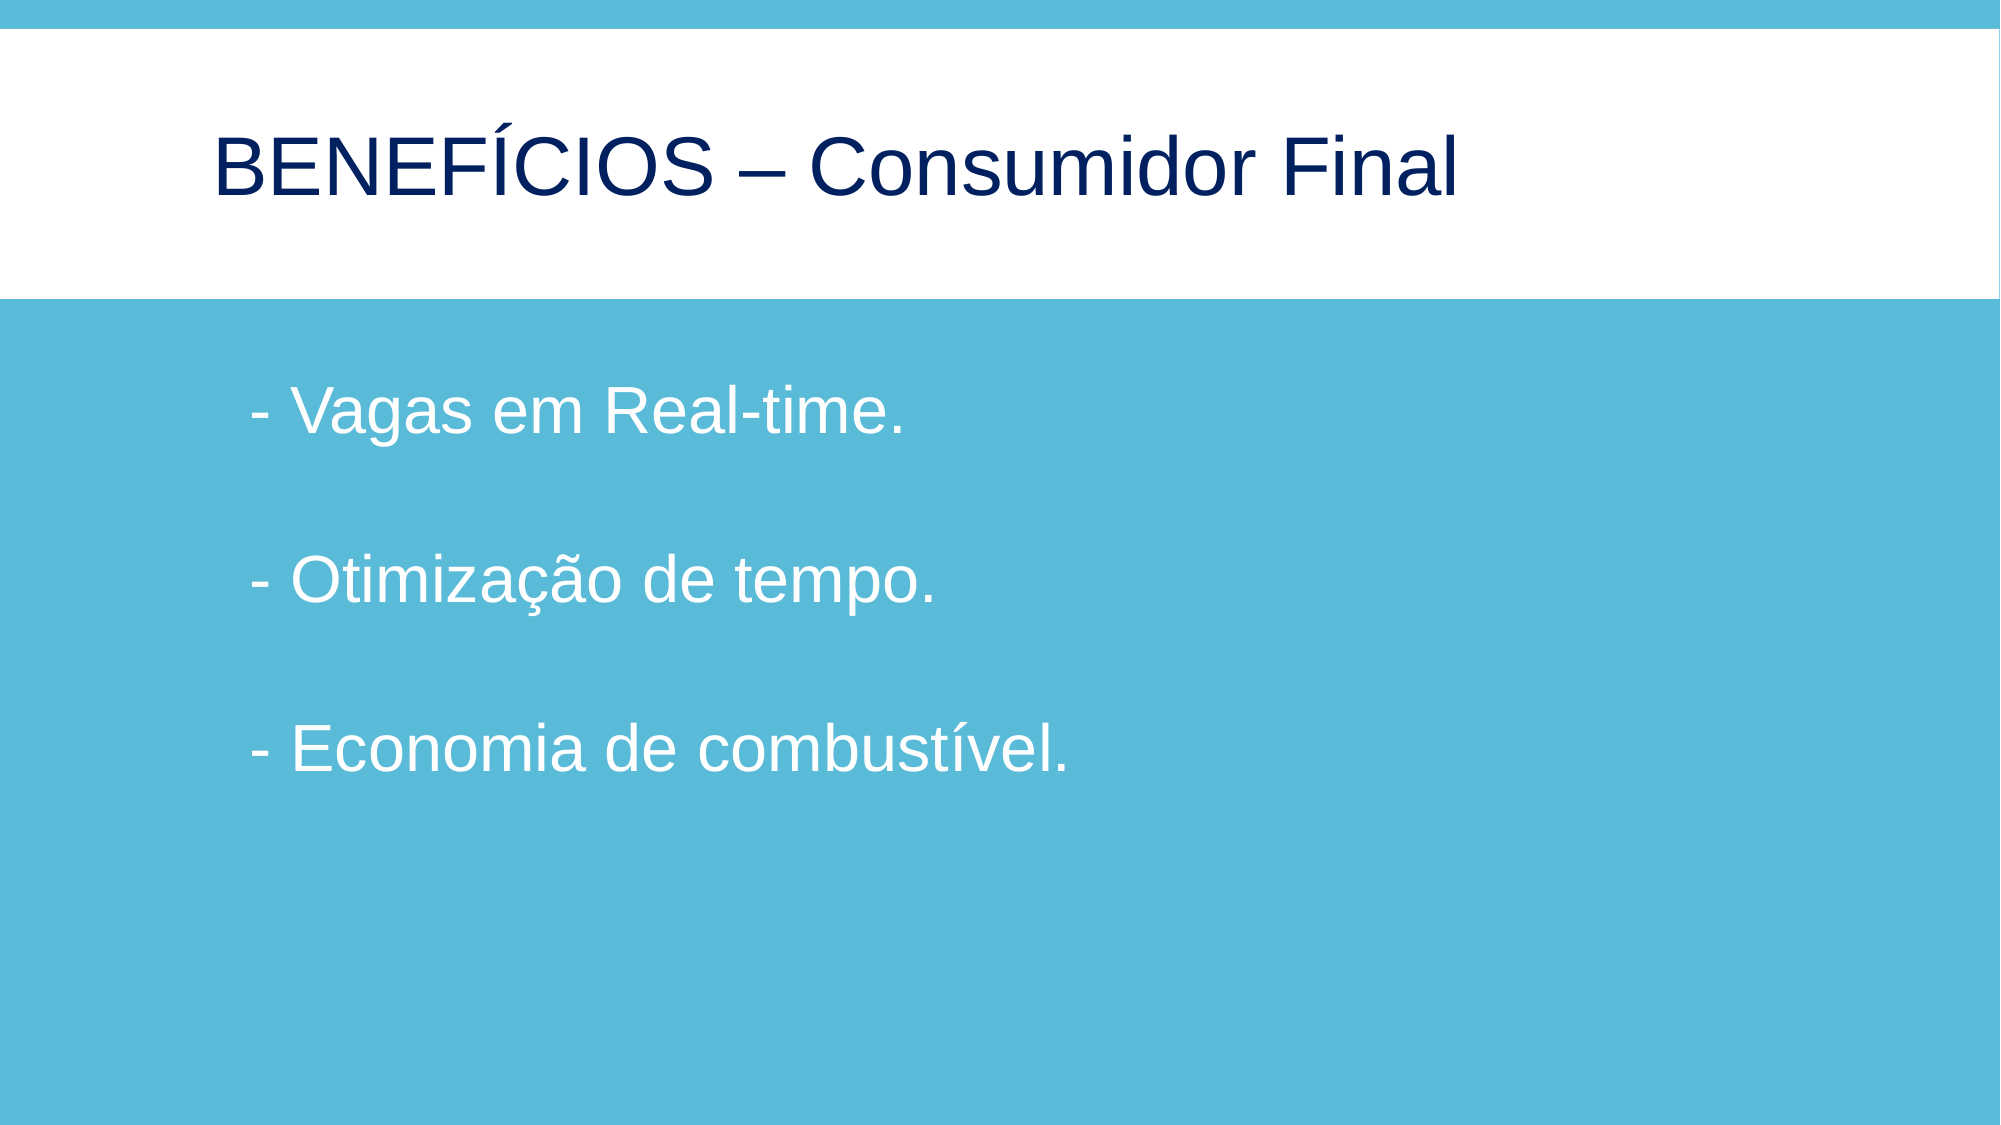

# BENEFÍCIOS – Consumidor Final
- Vagas em Real-time.

- Otimização de tempo.

- Economia de combustível.